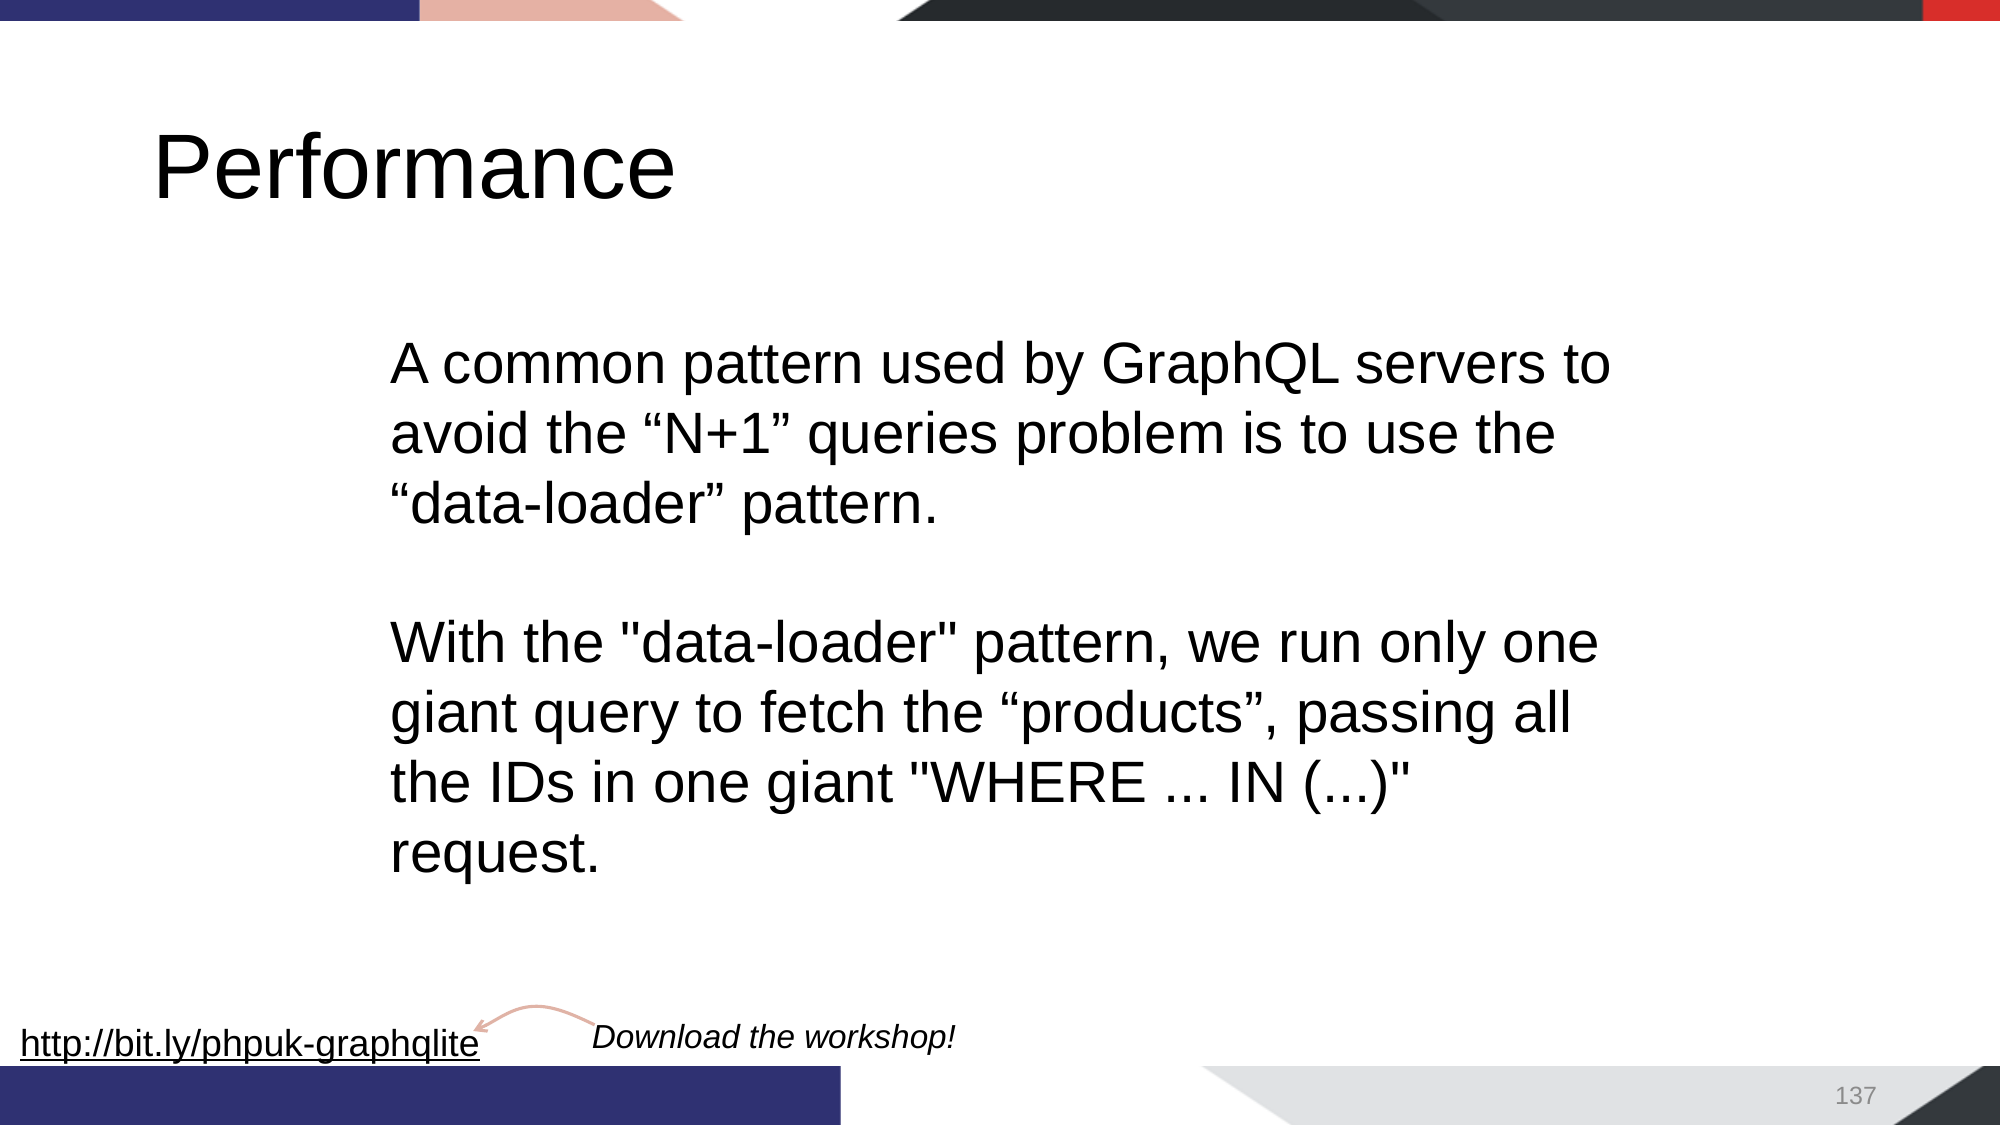

# Performance
A common pattern used by GraphQL servers to avoid the “N+1” queries problem is to use the “data-loader” pattern.

With the "data-loader" pattern, we run only one giant query to fetch the “products”, passing all the IDs in one giant "WHERE ... IN (...)" request.

137